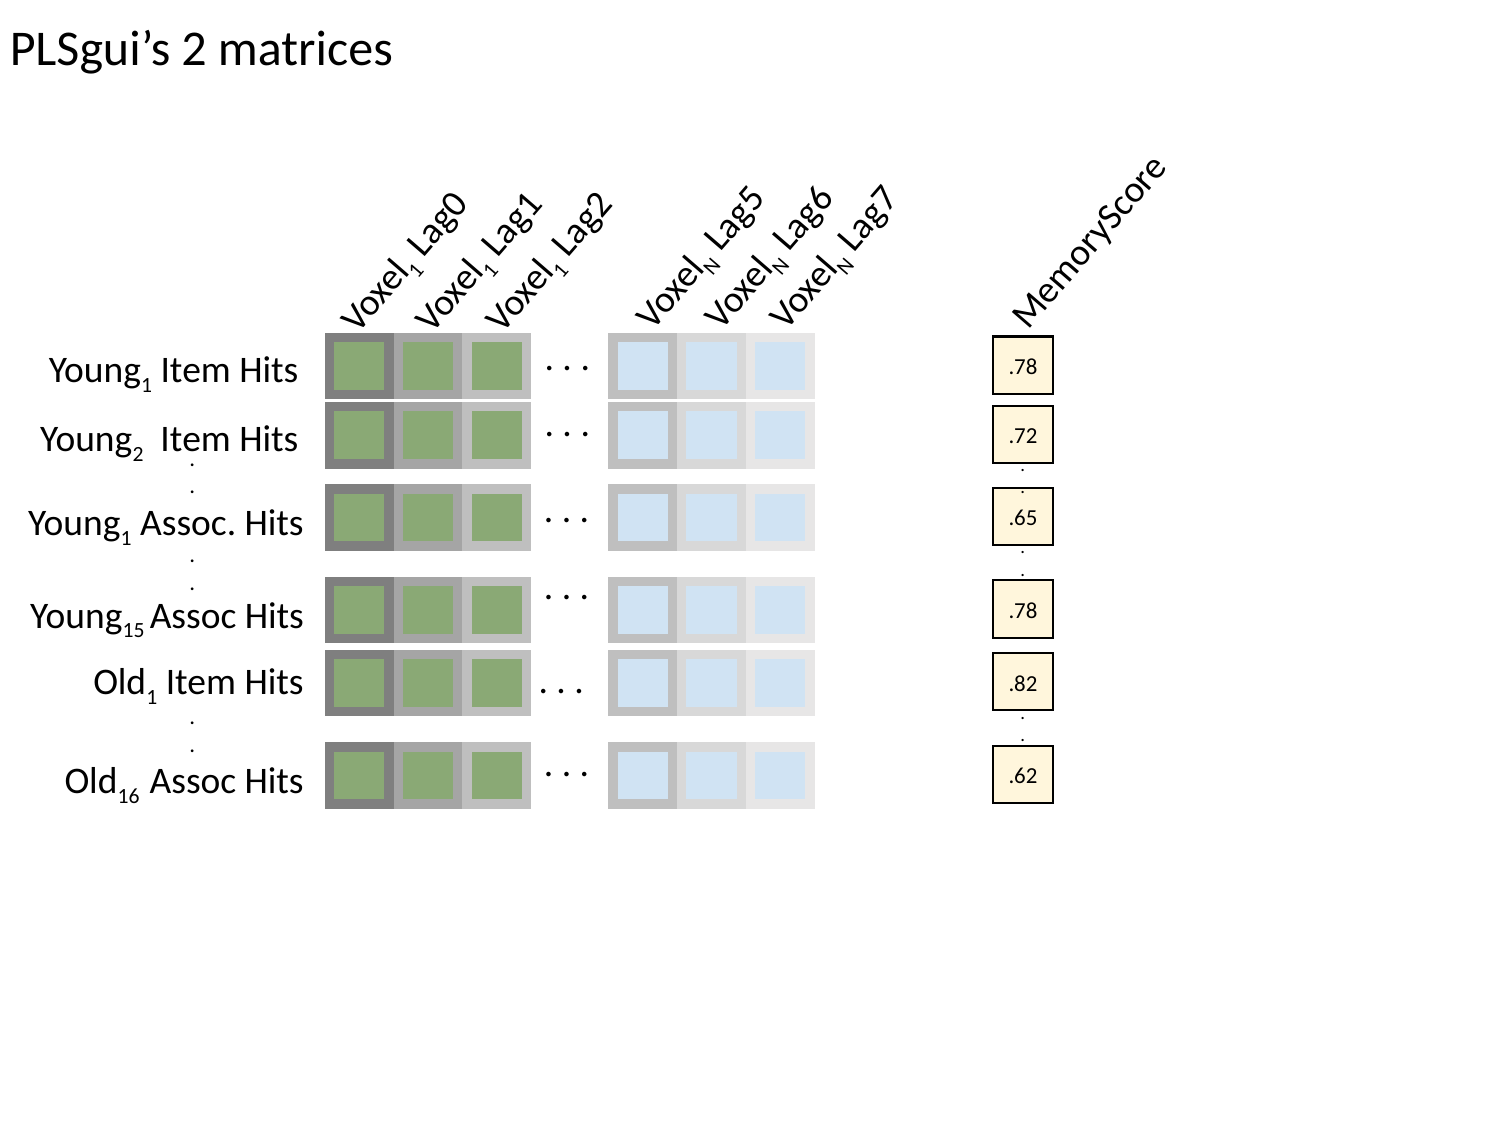

PLSgui’s 2 matrices
MemoryScore
VoxelN Lag5
VoxelN Lag6
VoxelN Lag7
Voxel1 Lag0
Voxel1 Lag1
Voxel1 Lag2
. . .
.78
Young1 Item Hits

. . .
.72
Young2  Item Hits

.
.
.
.
. . .
.65

Young1 Assoc. Hits
.
.
.
.
. . .
.78

Young15 Assoc Hits
. . .
Old1 Item Hits
.82

.
.
.
.
. . .
.62

Old16  Assoc Hits